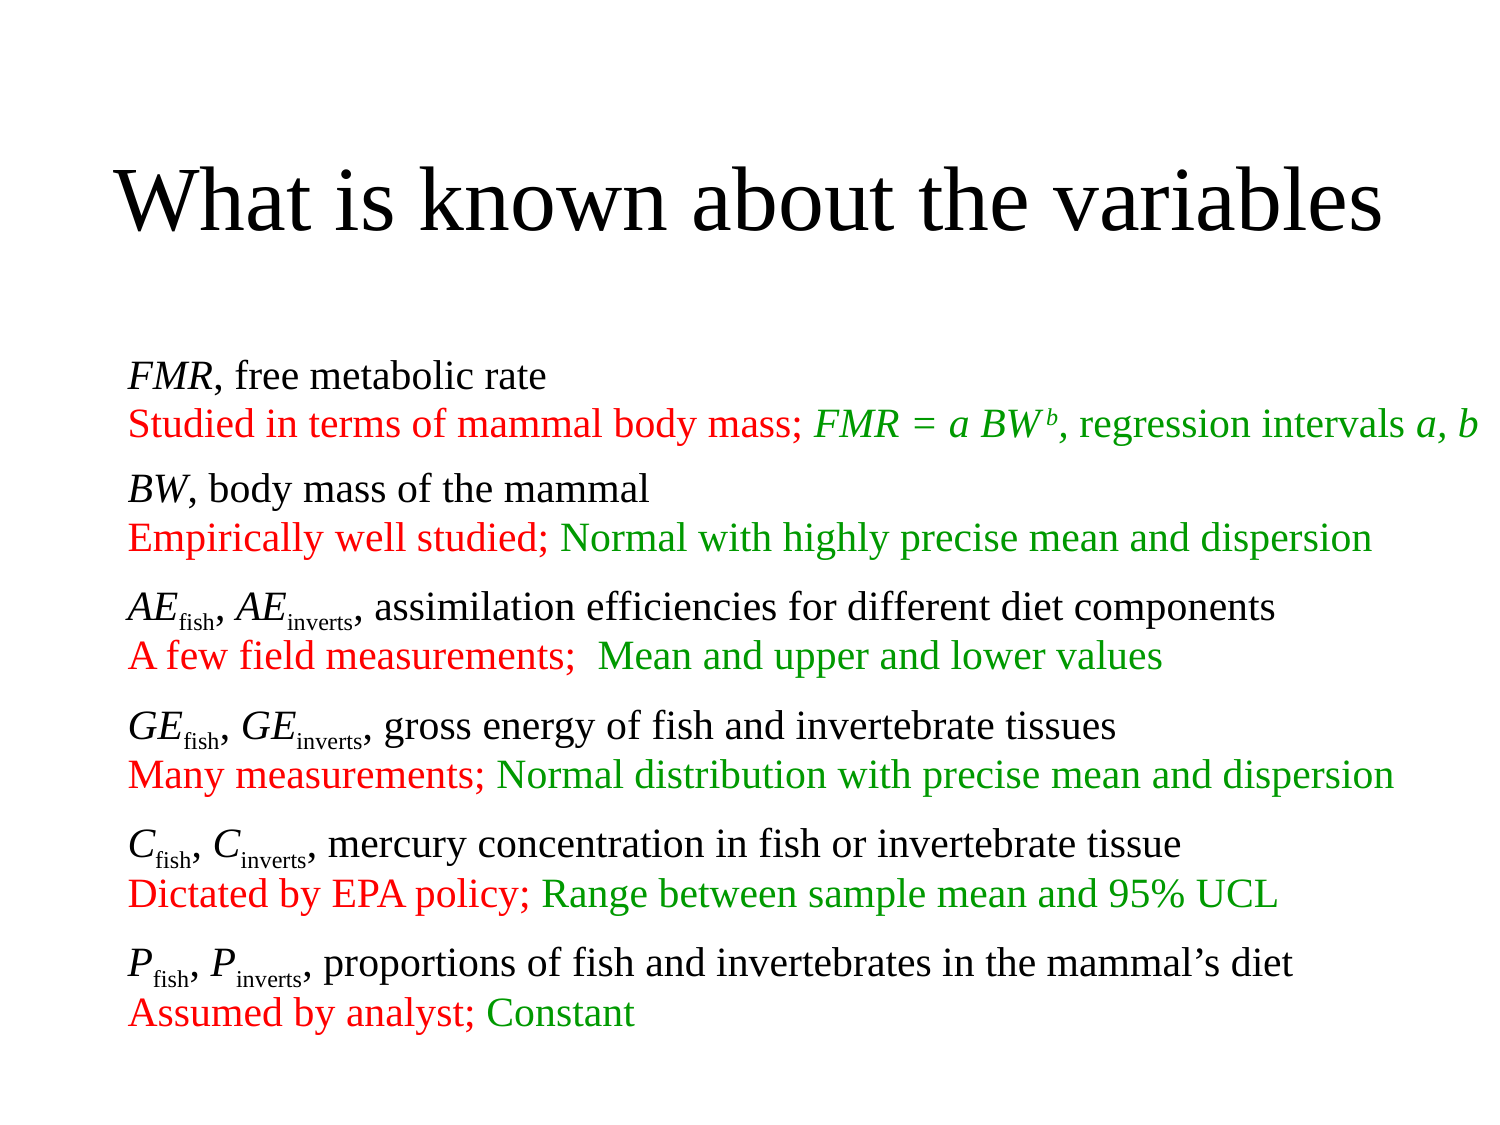

# What is known about the variables
FMR, free metabolic rate
Studied in terms of mammal body mass; FMR = a BW b, regression intervals a, b
BW, body mass of the mammal
Empirically well studied; Normal with highly precise mean and dispersion
AEfish, AEinverts, assimilation efficiencies for different diet components
A few field measurements;  Mean and upper and lower values
GEfish, GEinverts, gross energy of fish and invertebrate tissues
Many measurements; Normal distribution with precise mean and dispersion
Cfish, Cinverts, mercury concentration in fish or invertebrate tissue
Dictated by EPA policy; Range between sample mean and 95% UCL
Pfish, Pinverts, proportions of fish and invertebrates in the mammal’s diet
Assumed by analyst; Constant